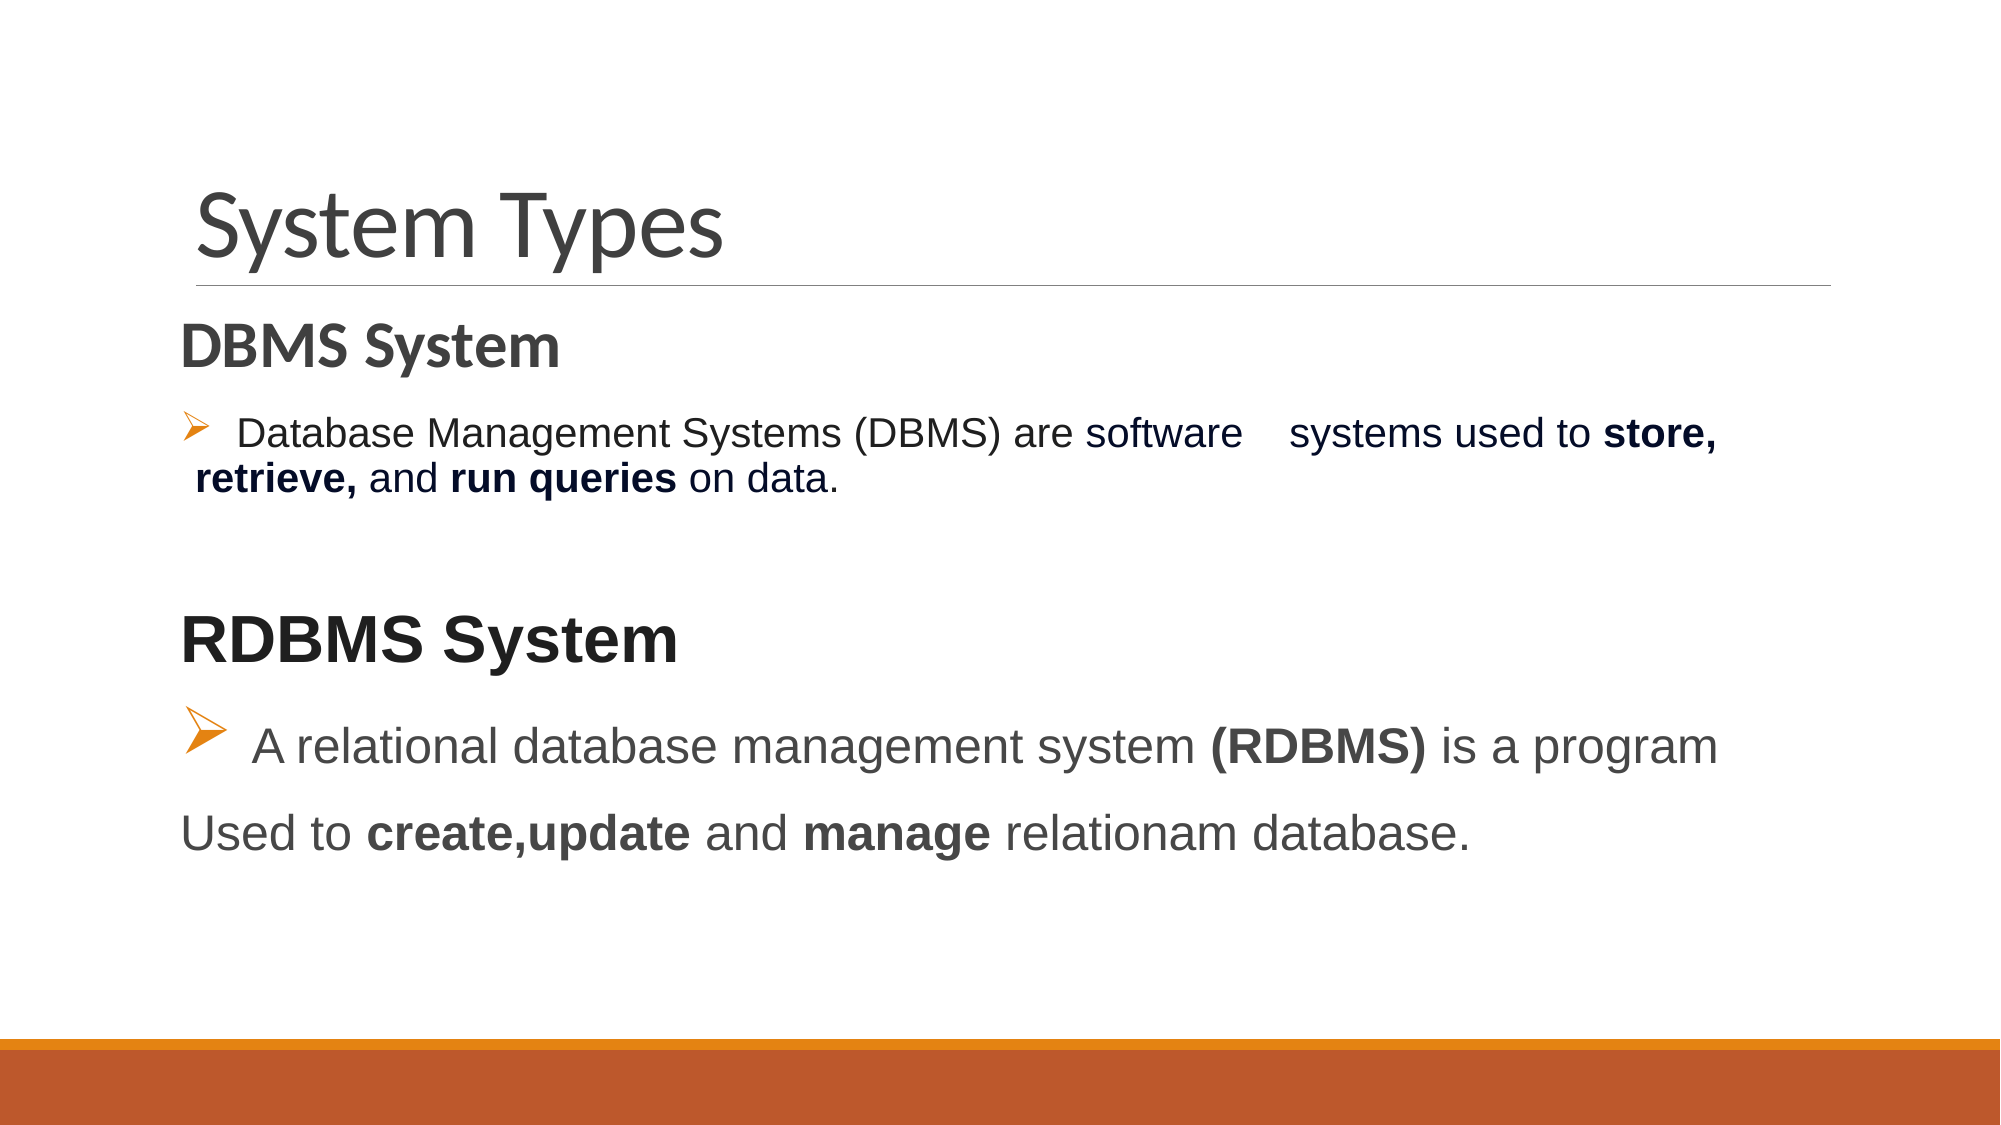

# System Types
DBMS System
  Database Management Systems (DBMS) are software    systems used to store, retrieve, and run queries on data.

RDBMS System
 A relational database management system (RDBMS) is a program
Used to create,update and manage relationam database.